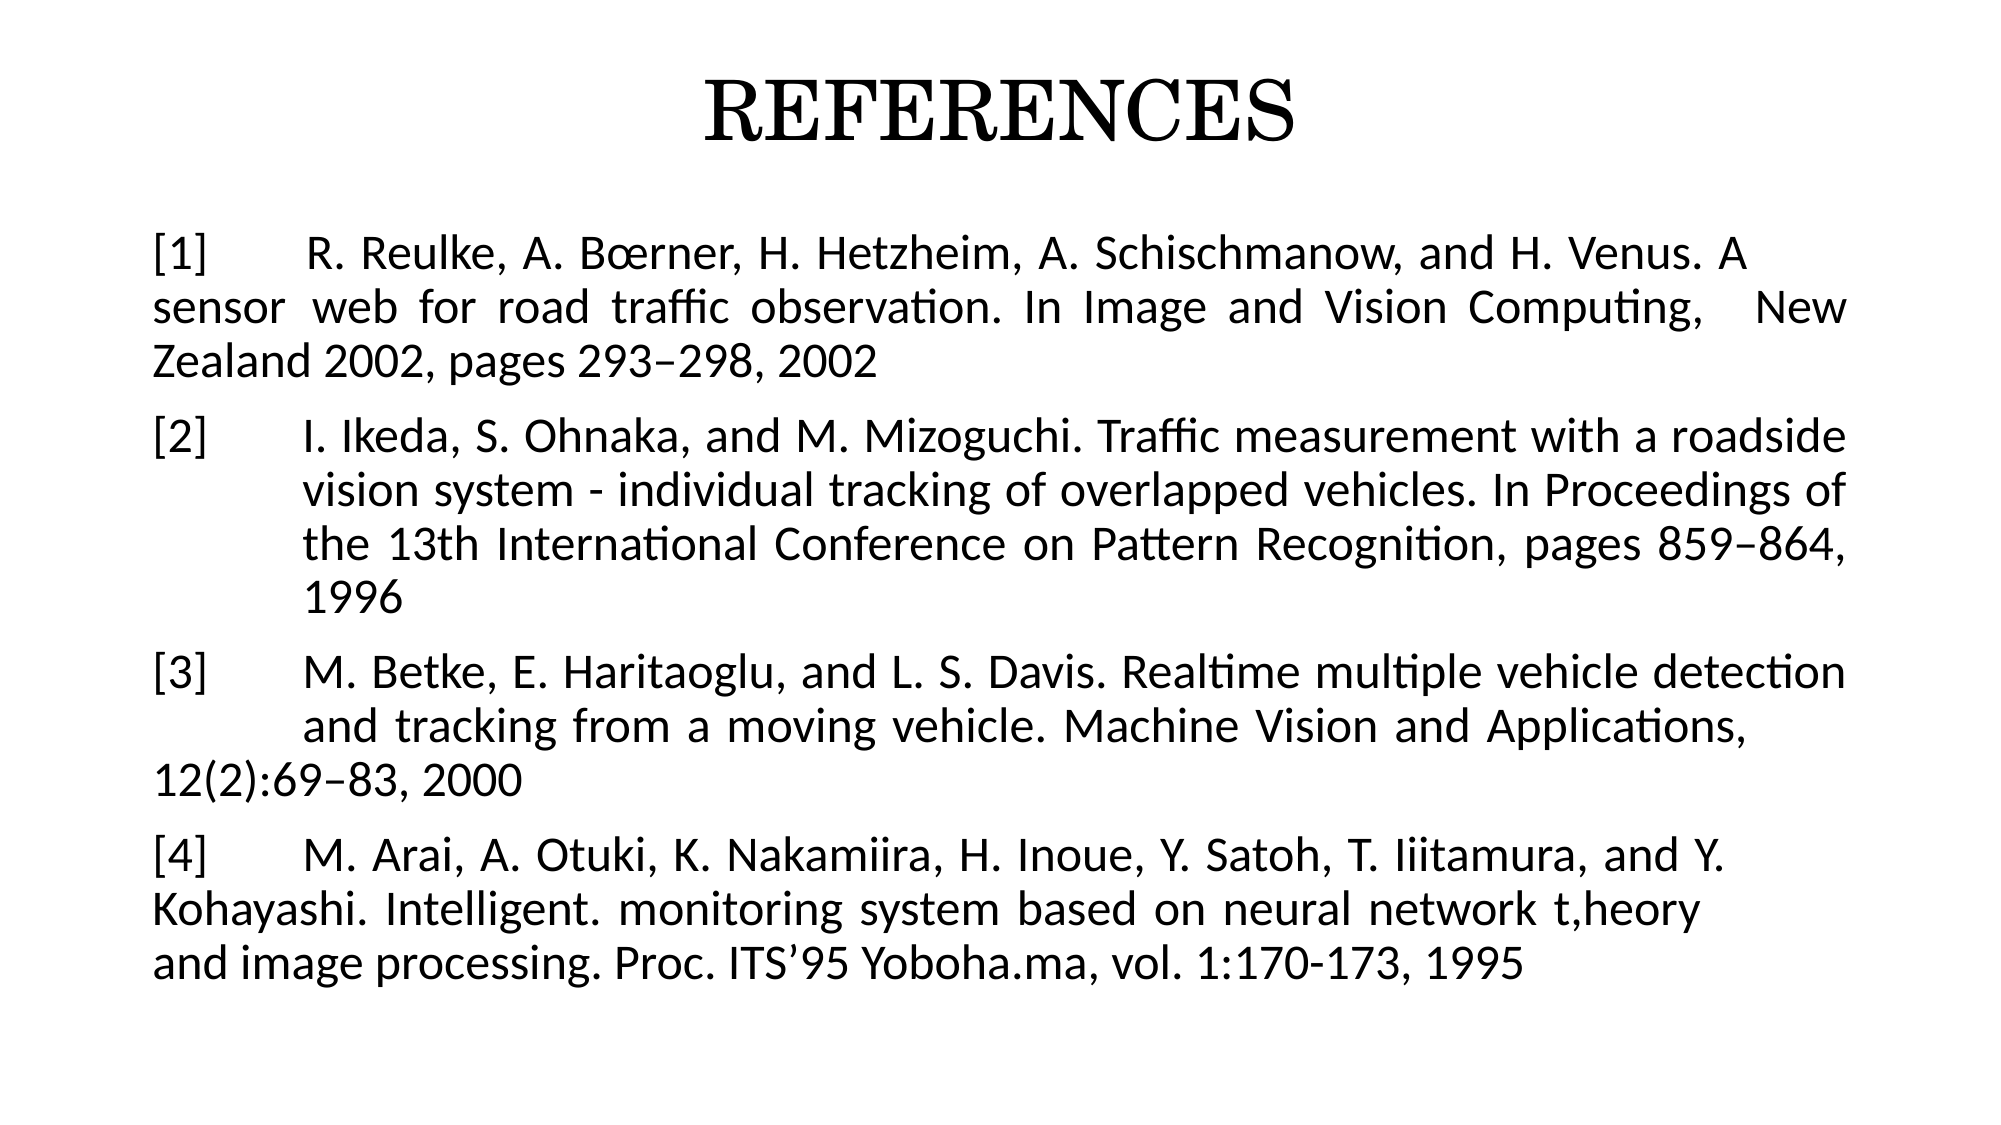

# REFERENCES
[1] 	R. Reulke, A. Bœrner, H. Hetzheim, A. Schischmanow, and H. Venus. A 	sensor 	web for road traffic observation. In Image and Vision Computing, 	New Zealand 2002, pages 293–298, 2002
[2]	I. Ikeda, S. Ohnaka, and M. Mizoguchi. Traffic measurement with a roadside 	vision system - individual tracking of overlapped vehicles. In Proceedings of 	the 13th International Conference on Pattern Recognition, pages 859–864, 	1996
[3]	M. Betke, E. Haritaoglu, and L. S. Davis. Realtime multiple vehicle detection 	and tracking from a moving vehicle. Machine Vision and Applications, 	12(2):69–83, 2000
[4]	M. Arai, A. Otuki, K. Nakamiira, H. Inoue, Y. Satoh, T. Iiitamura, and Y. 	Kohayashi. Intelligent. monitoring system based on neural network t,heory 	and image processing. Proc. ITS’95 Yoboha.ma, vol. 1:170-173, 1995